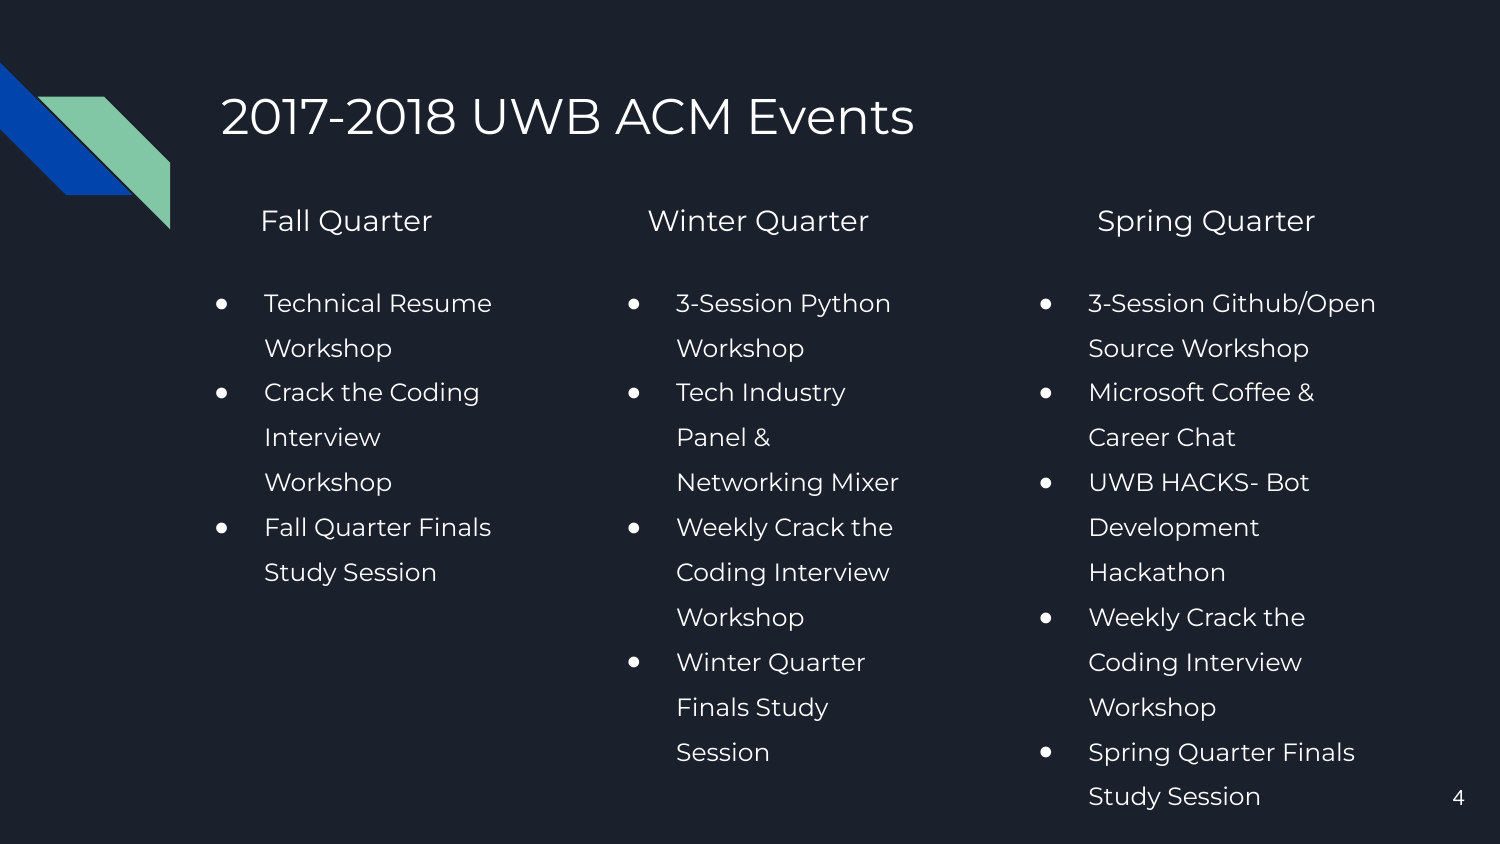

# 2017-2018 UWB ACM Events
Fall Quarter

Technical Resume Workshop
Crack the Coding Interview Workshop
Fall Quarter Finals Study Session
Winter Quarter

3-Session Python Workshop
Tech Industry Panel & Networking Mixer
Weekly Crack the Coding Interview Workshop
Winter Quarter Finals Study Session
Spring Quarter

3-Session Github/Open Source Workshop
Microsoft Coffee & Career Chat
UWB HACKS- Bot Development Hackathon
Weekly Crack the Coding Interview Workshop
Spring Quarter Finals Study Session
4